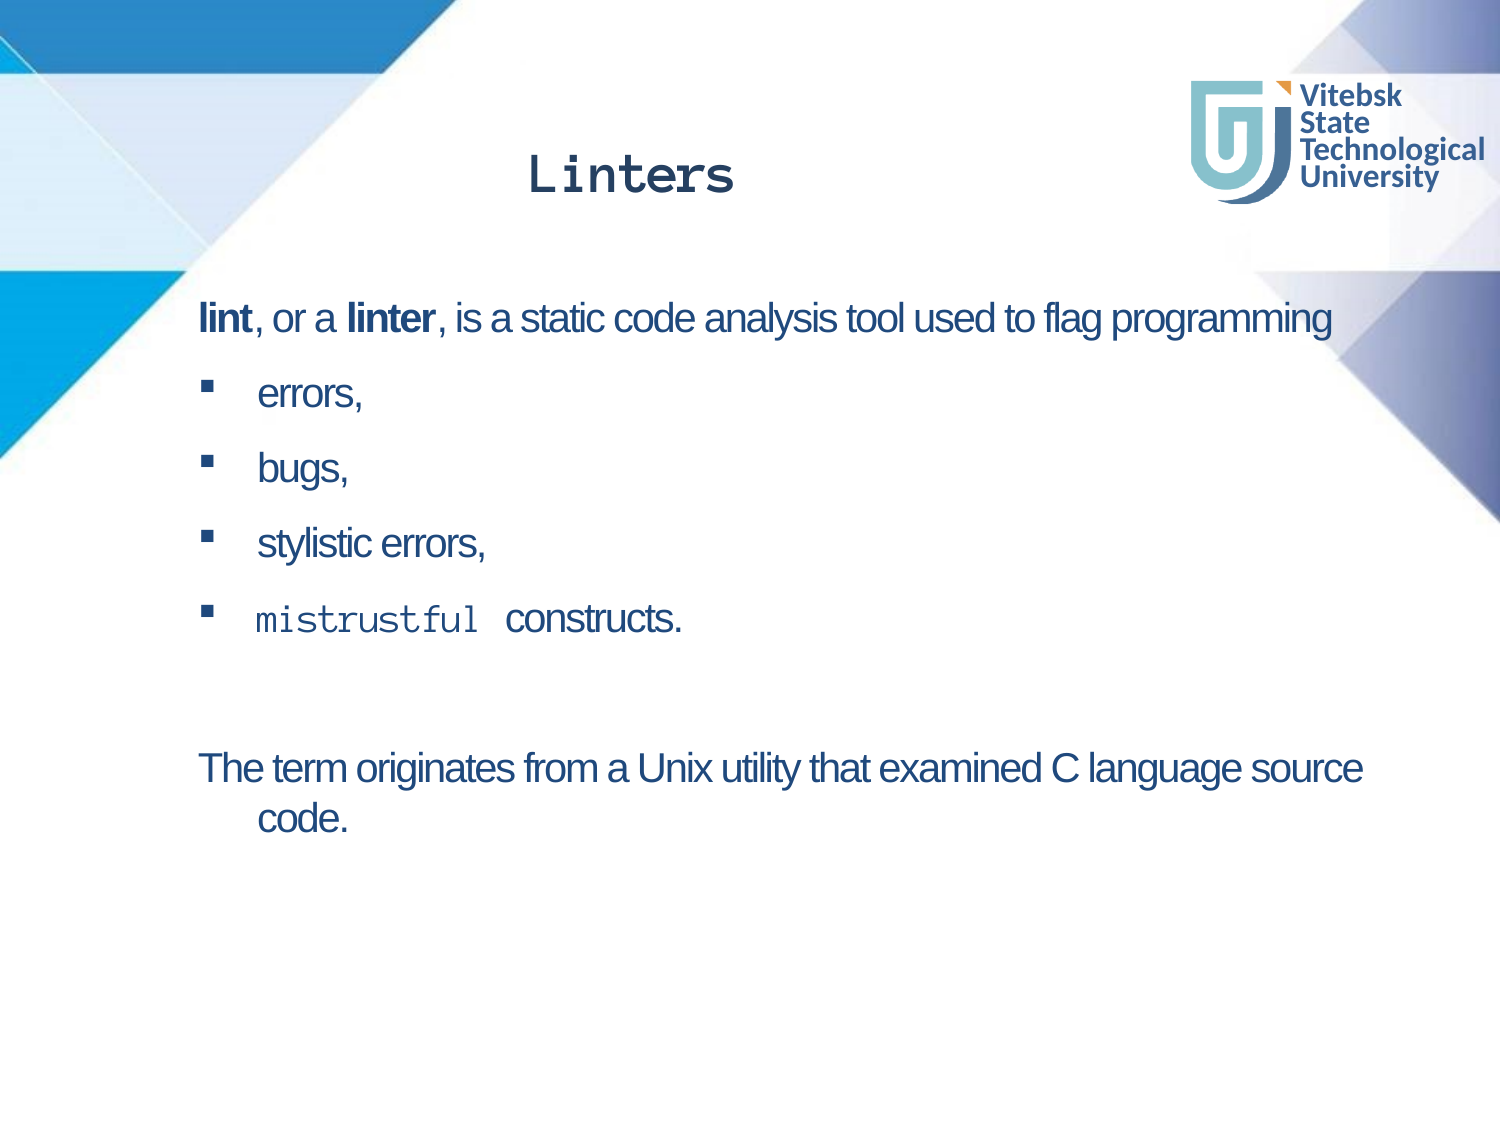

# Linters
lint, or a linter, is a static code analysis tool used to flag programming
errors,
bugs,
stylistic errors,
mistrustful constructs.

The term originates from a Unix utility that examined C language source code.